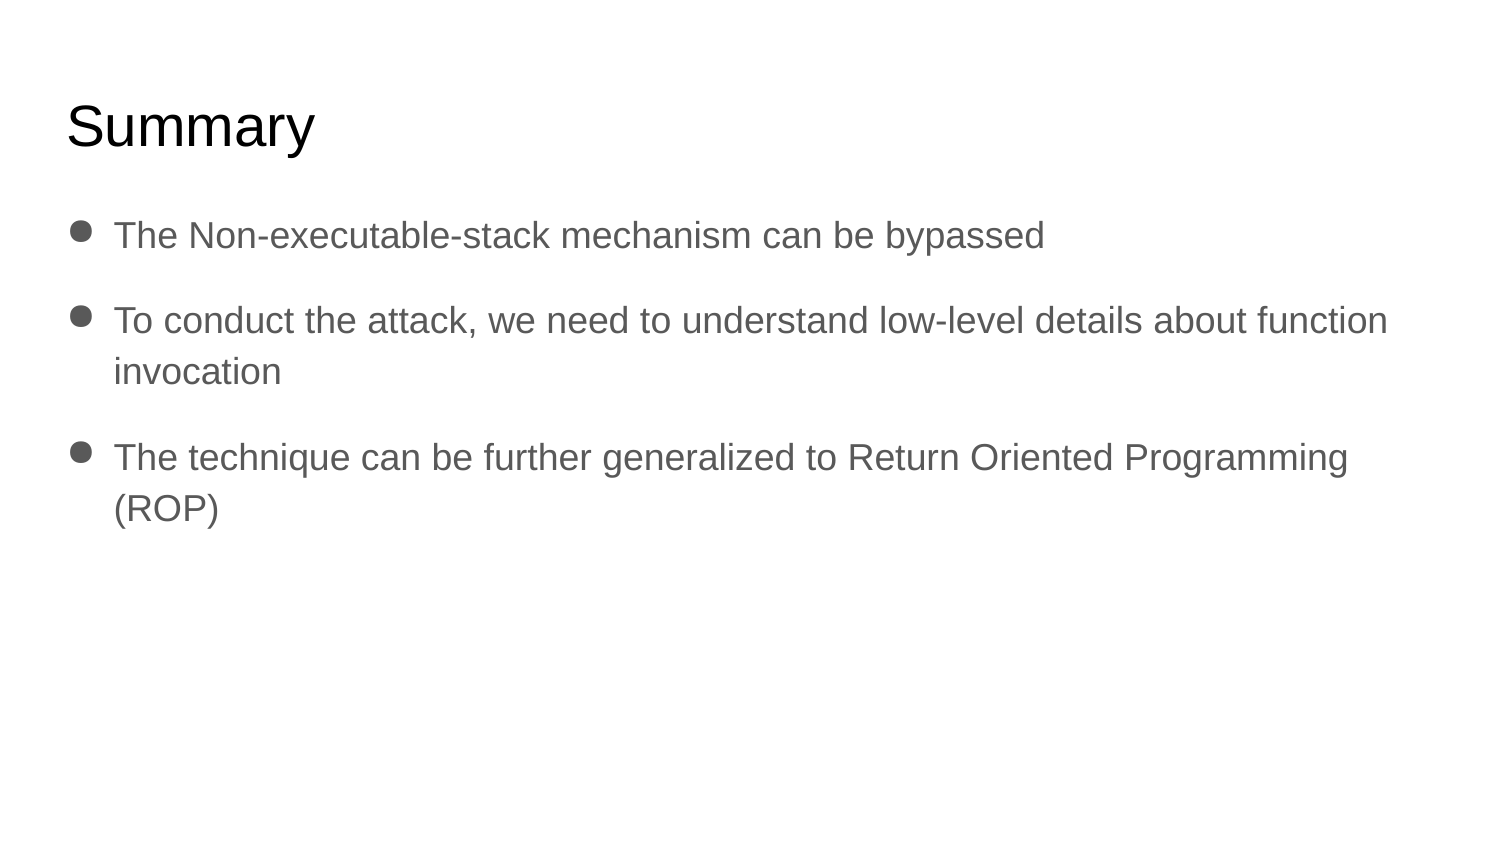

# Summary
The Non-executable-stack mechanism can be bypassed
To conduct the attack, we need to understand low-level details about function invocation
The technique can be further generalized to Return Oriented Programming (ROP)